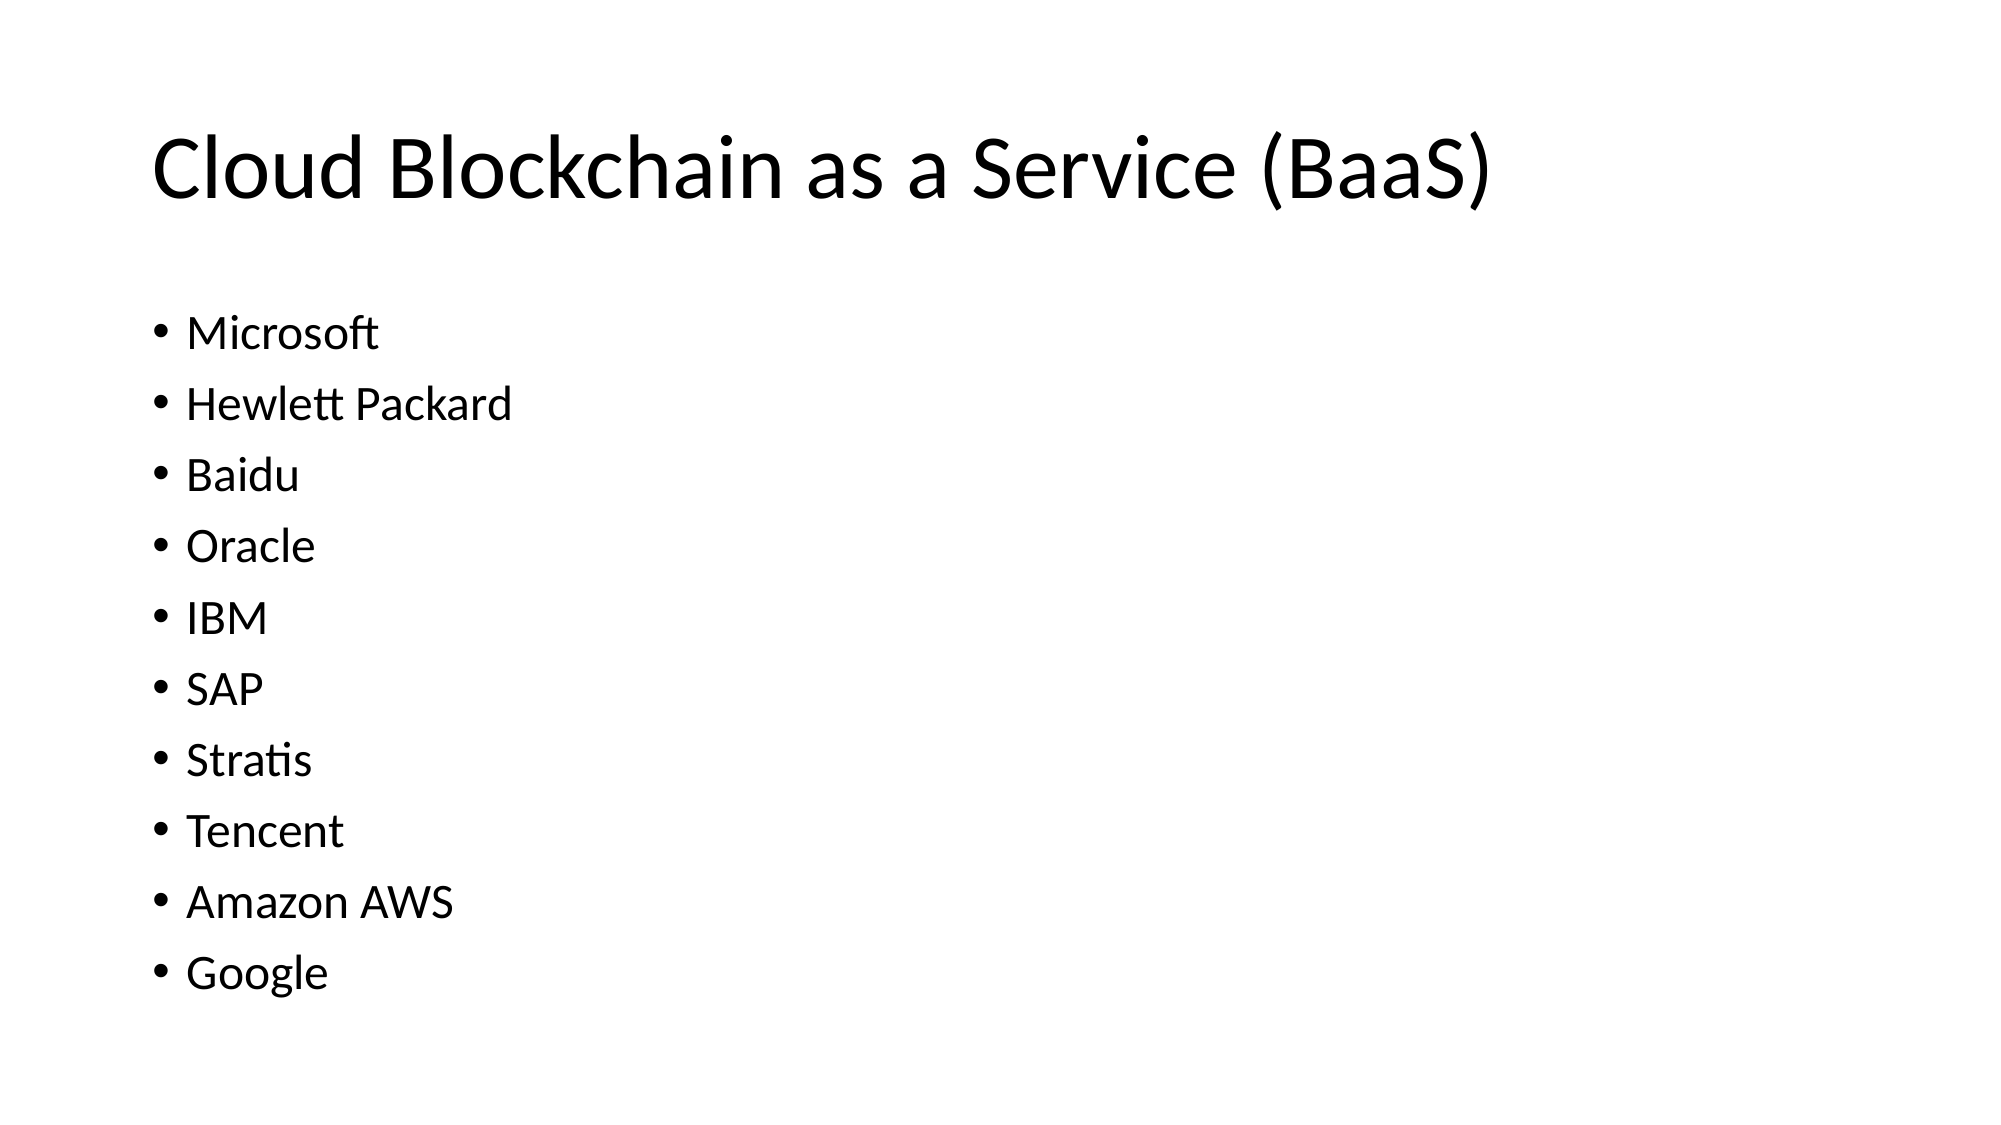

# Cloud Blockchain as a Service (BaaS)
Microsoft
Hewlett Packard
Baidu
Oracle
IBM
SAP
Stratis
Tencent
Amazon AWS
Google